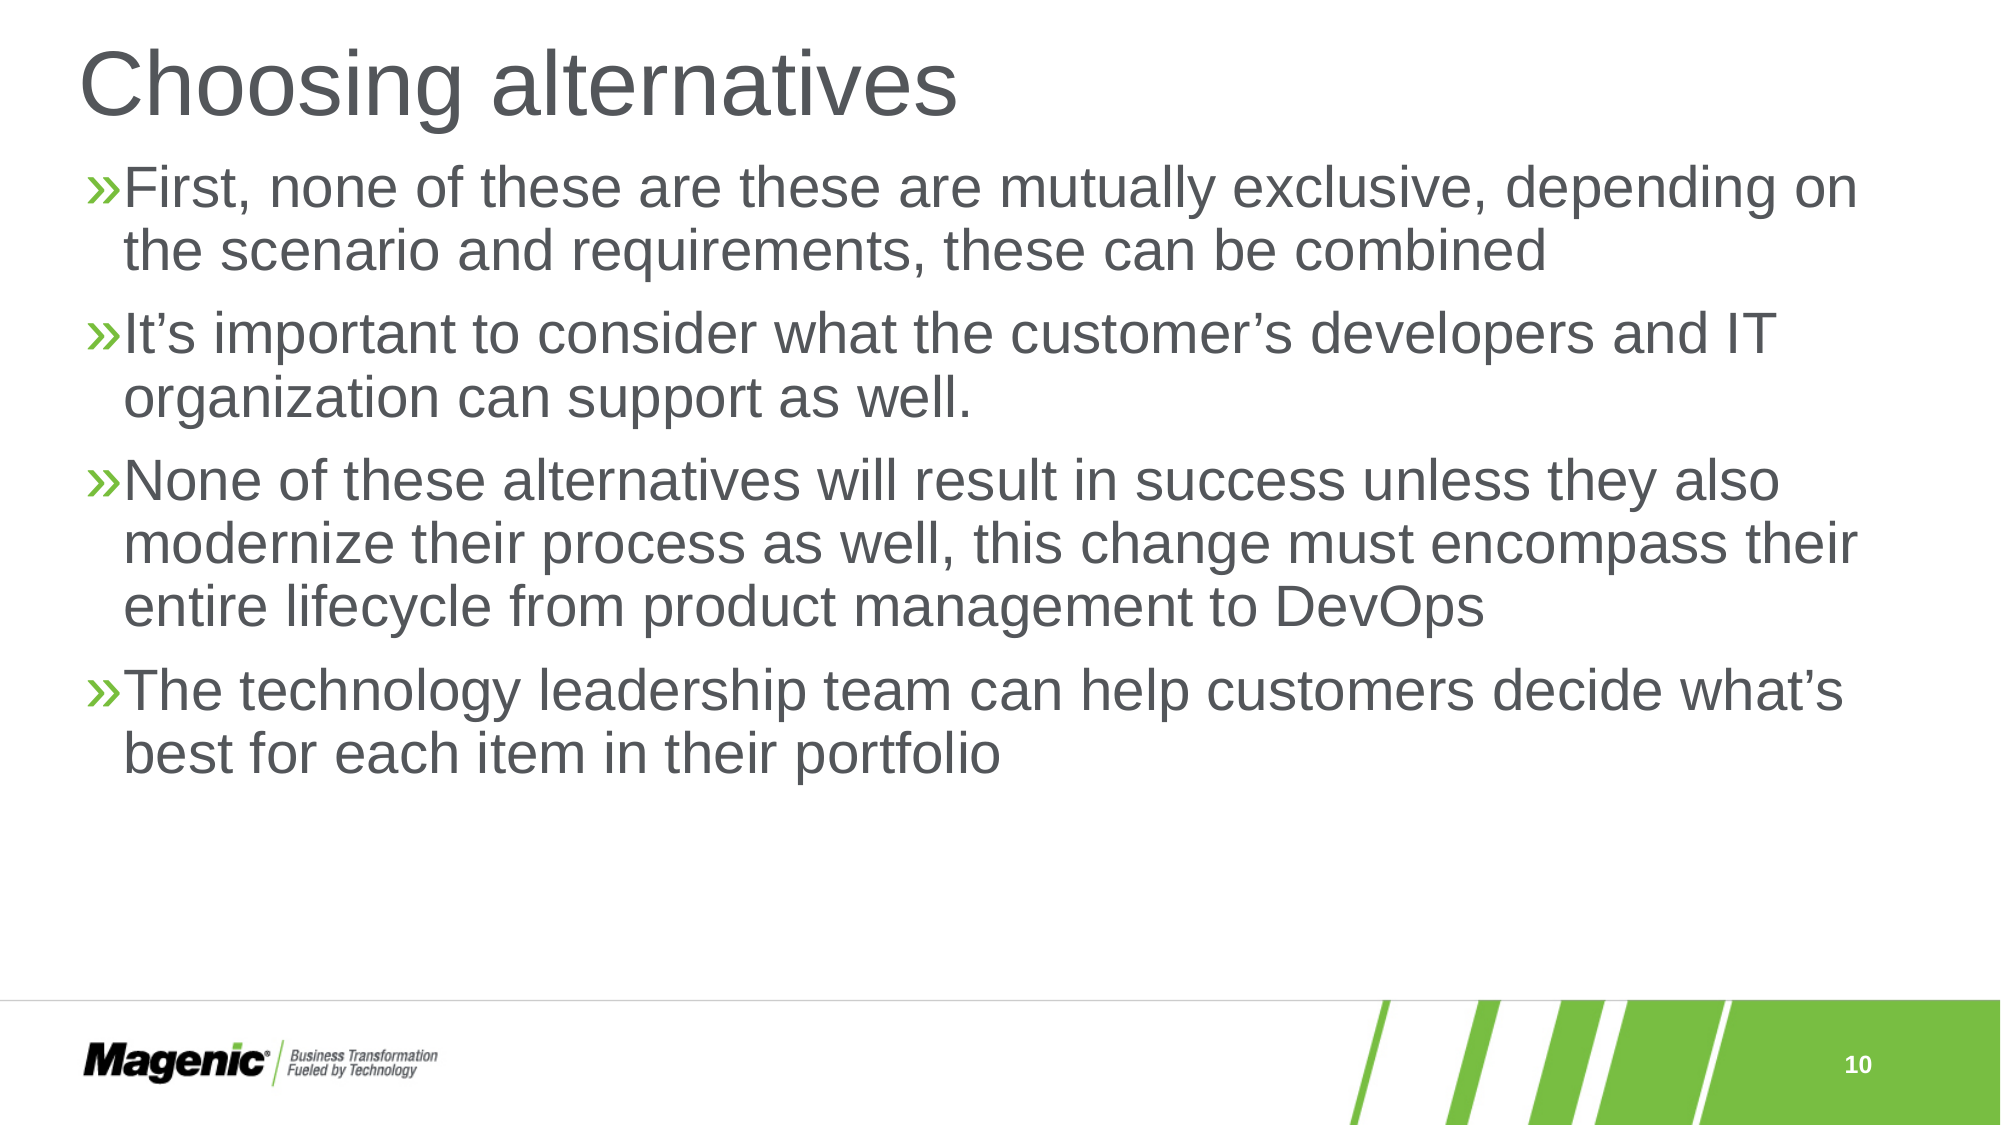

# Choosing alternatives
First, none of these are these are mutually exclusive, depending on the scenario and requirements, these can be combined
It’s important to consider what the customer’s developers and IT organization can support as well.
None of these alternatives will result in success unless they also modernize their process as well, this change must encompass their entire lifecycle from product management to DevOps
The technology leadership team can help customers decide what’s best for each item in their portfolio